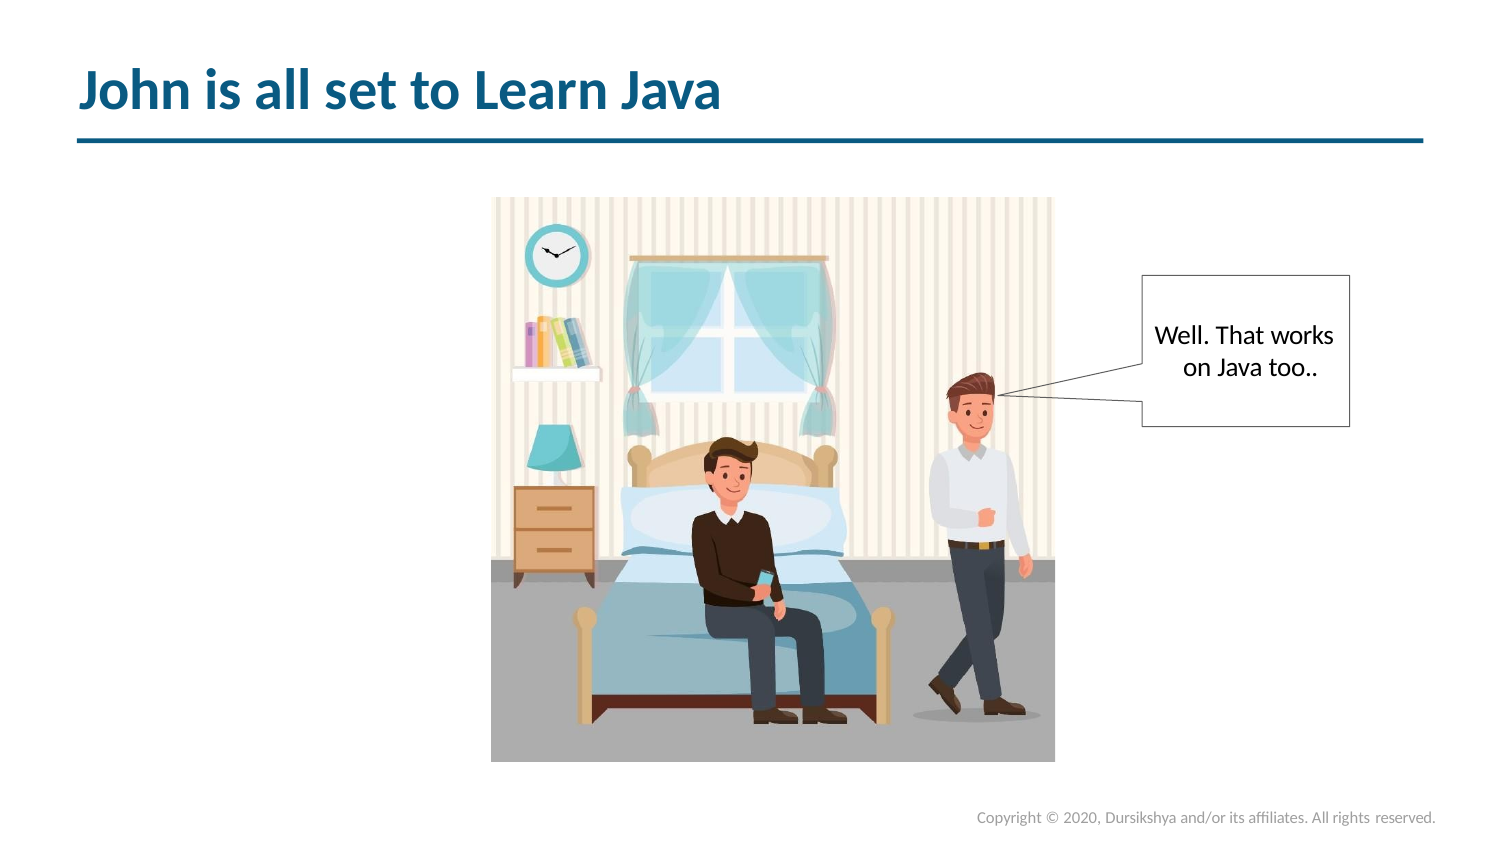

# John is all set to Learn Java

Well. That works  on Java too..
Copyright © 2020, Dursikshya and/or its affiliates. All rights reserved.